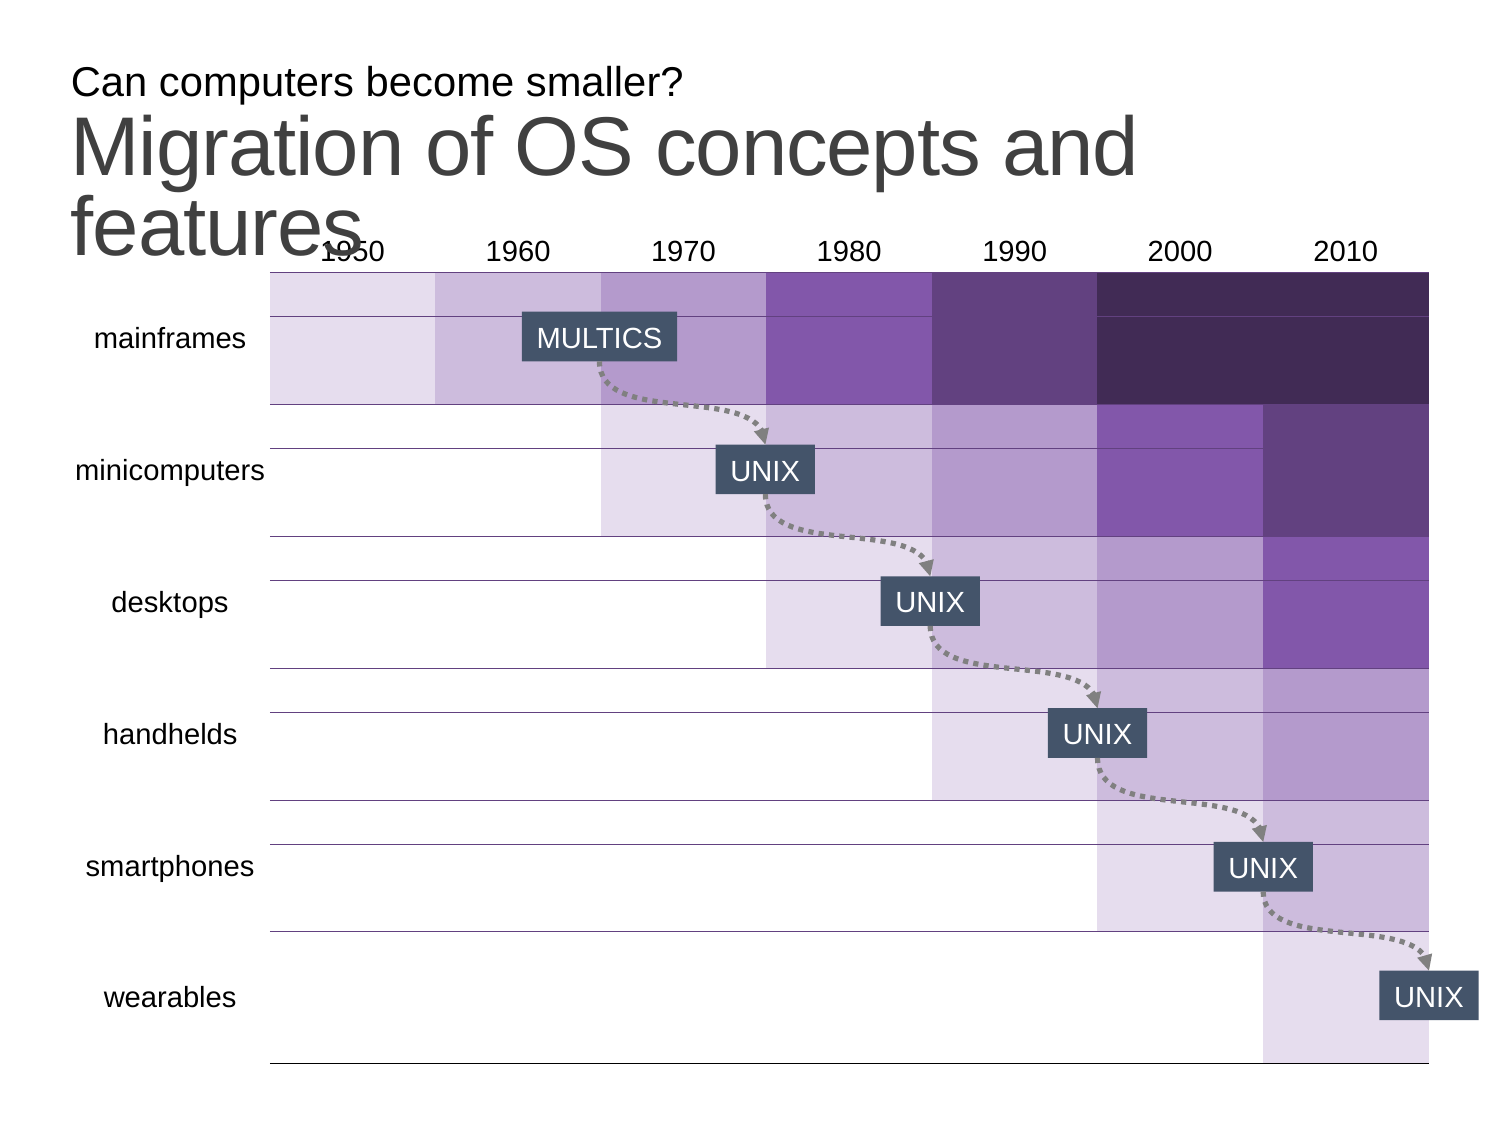

Can computers become smaller?
# Migration of OS concepts and features
|  | 1950 | 1960 | 1970 | 1980 | 1990 | 2000 | 2010 |
| --- | --- | --- | --- | --- | --- | --- | --- |
|  |  |  |  |  |  |  |  |
| mainframes |  |  |  |  |  |  |  |
|  |  |  |  |  |  |  |  |
|  |  |  |  |  |  |  |  |
| minicomputers |  |  |  |  |  |  |  |
|  |  |  |  |  |  |  |  |
|  |  |  |  |  |  |  |  |
| desktops |  |  |  |  |  |  |  |
|  |  |  |  |  |  |  |  |
|  |  |  |  |  |  |  |  |
| handhelds |  |  |  |  |  |  |  |
|  |  |  |  |  |  |  |  |
|  |  |  |  |  |  |  |  |
| smartphones |  |  |  |  |  |  |  |
|  |  |  |  |  |  |  |  |
|  |  |  |  |  |  |  |  |
| wearables |  |  |  |  |  |  |  |
|  |  |  |  |  |  |  |  |
MULTICS
UNIX
UNIX
UNIX
UNIX
UNIX